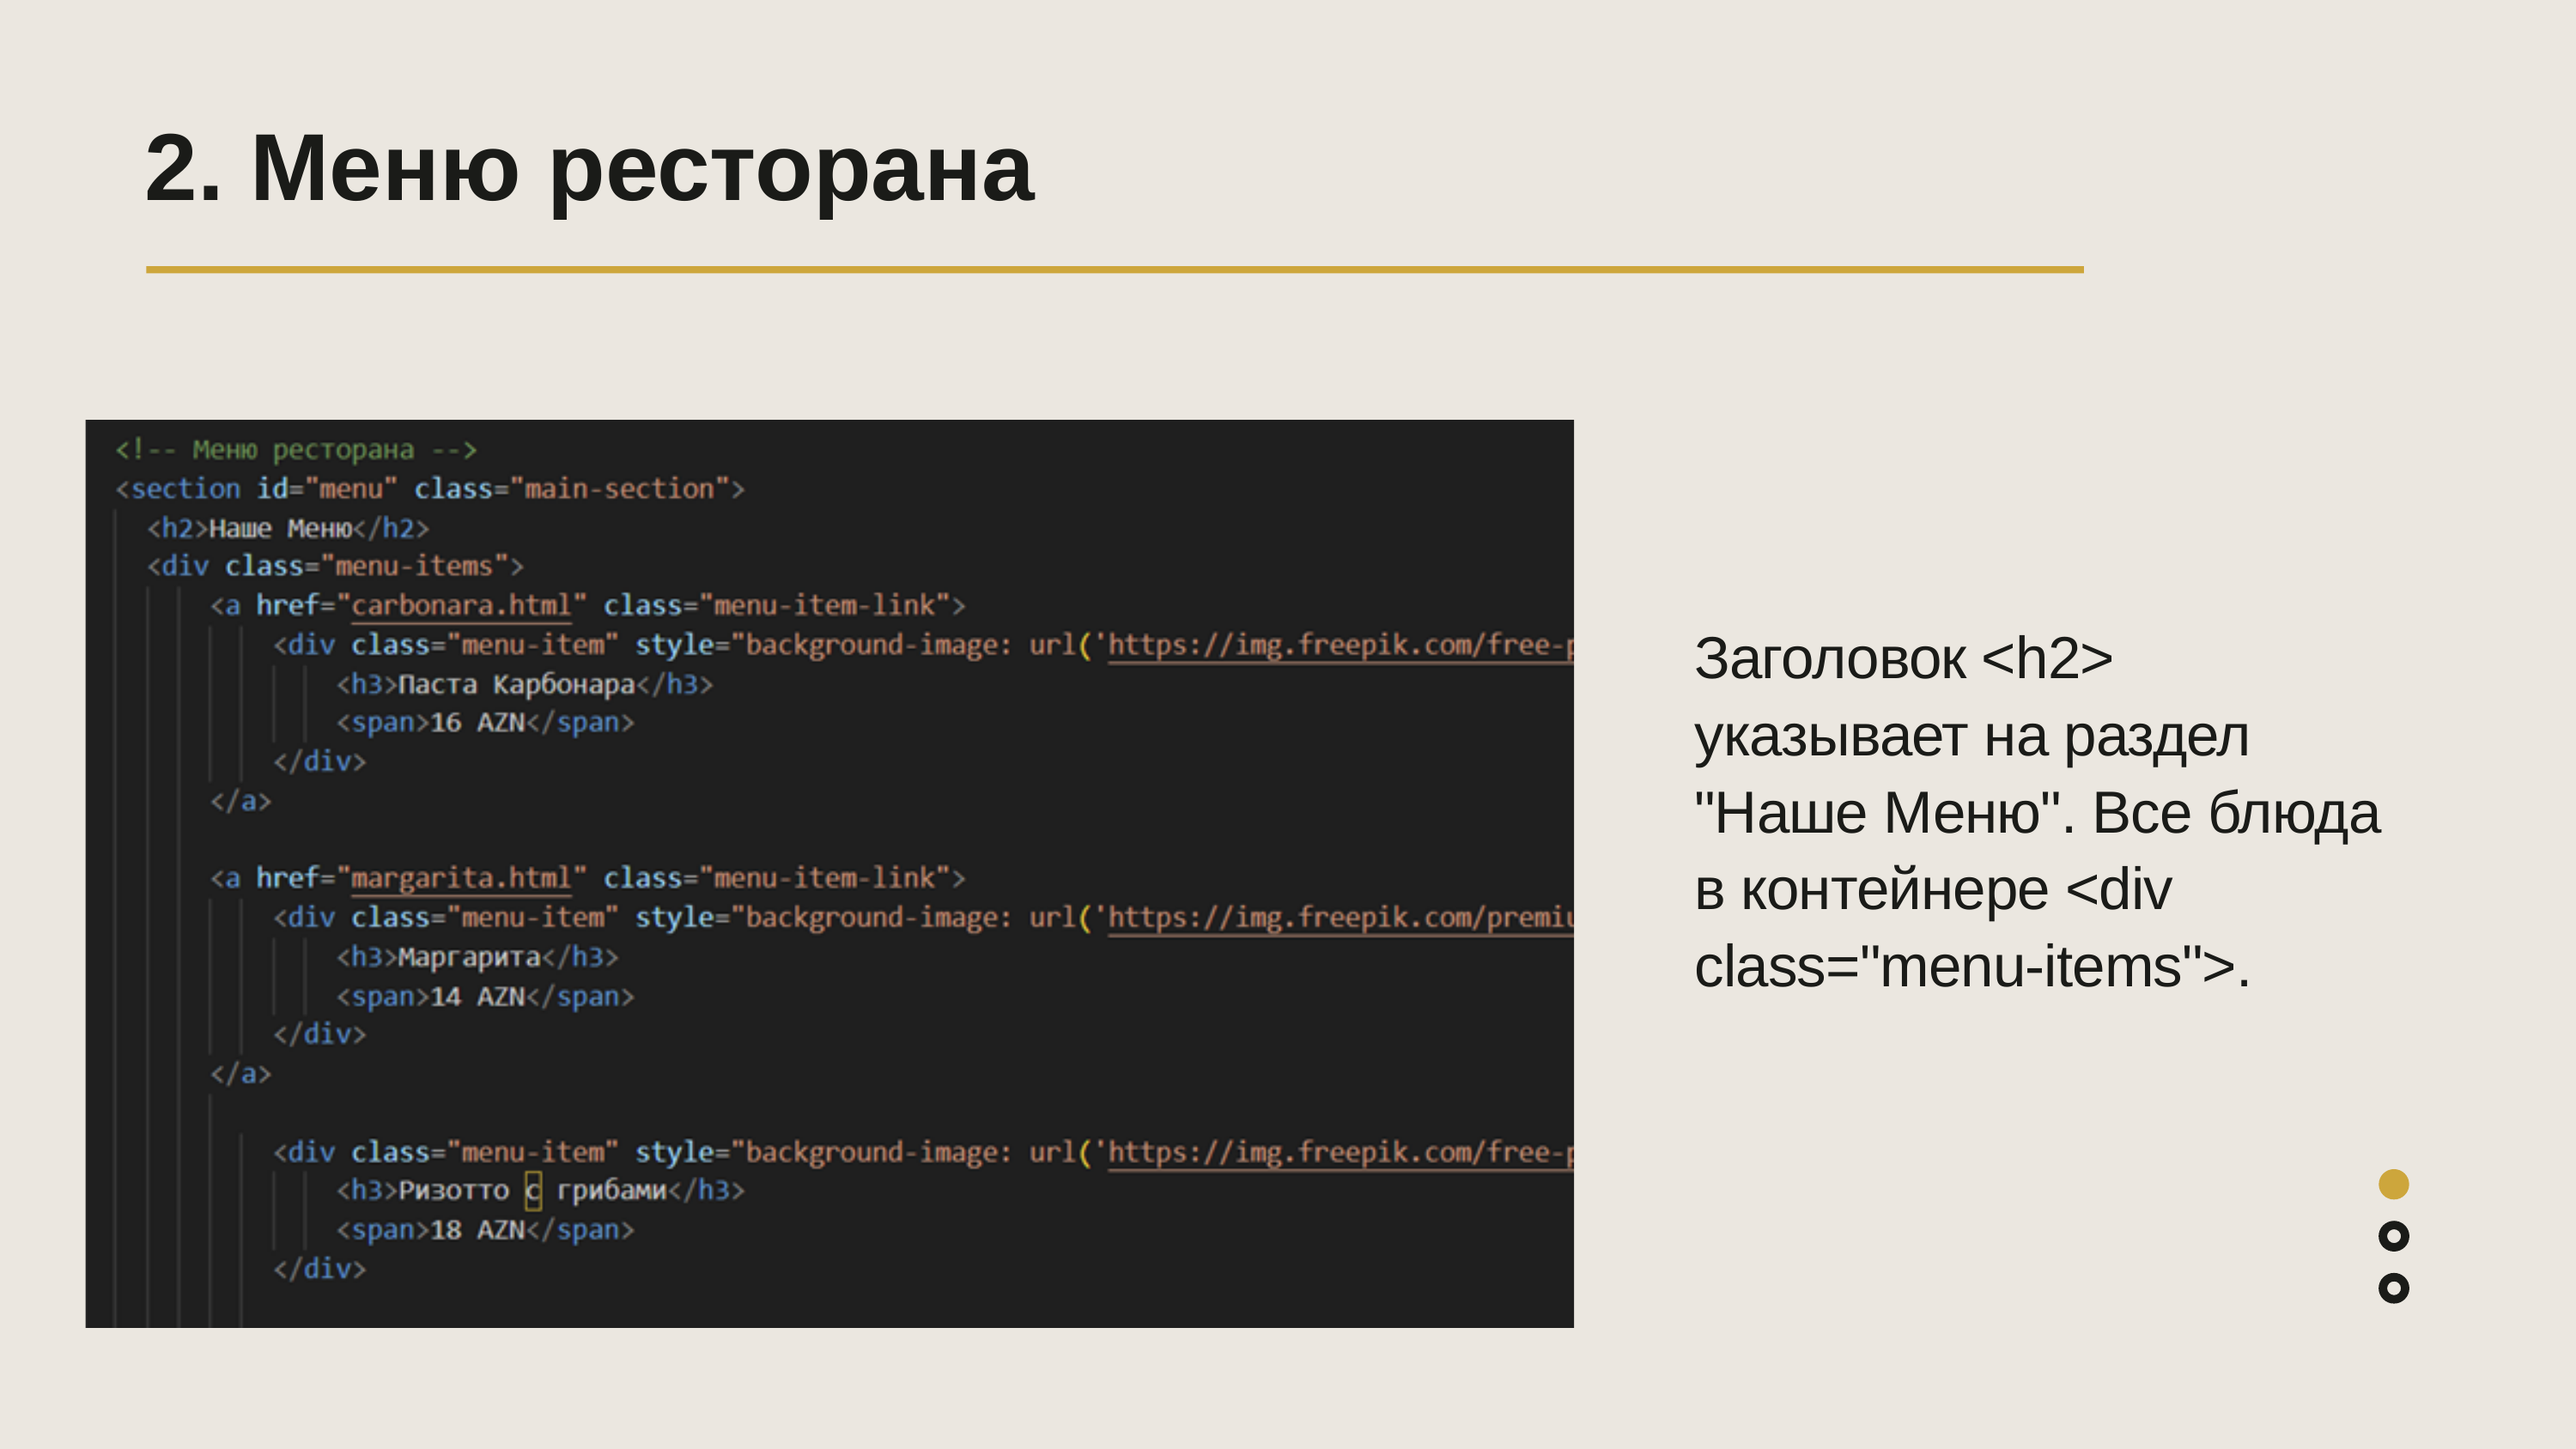

2. Меню ресторана

Заголовок <h2> указывает на раздел "Наше Меню". Все блюда в контейнере <div class="menu-items">.